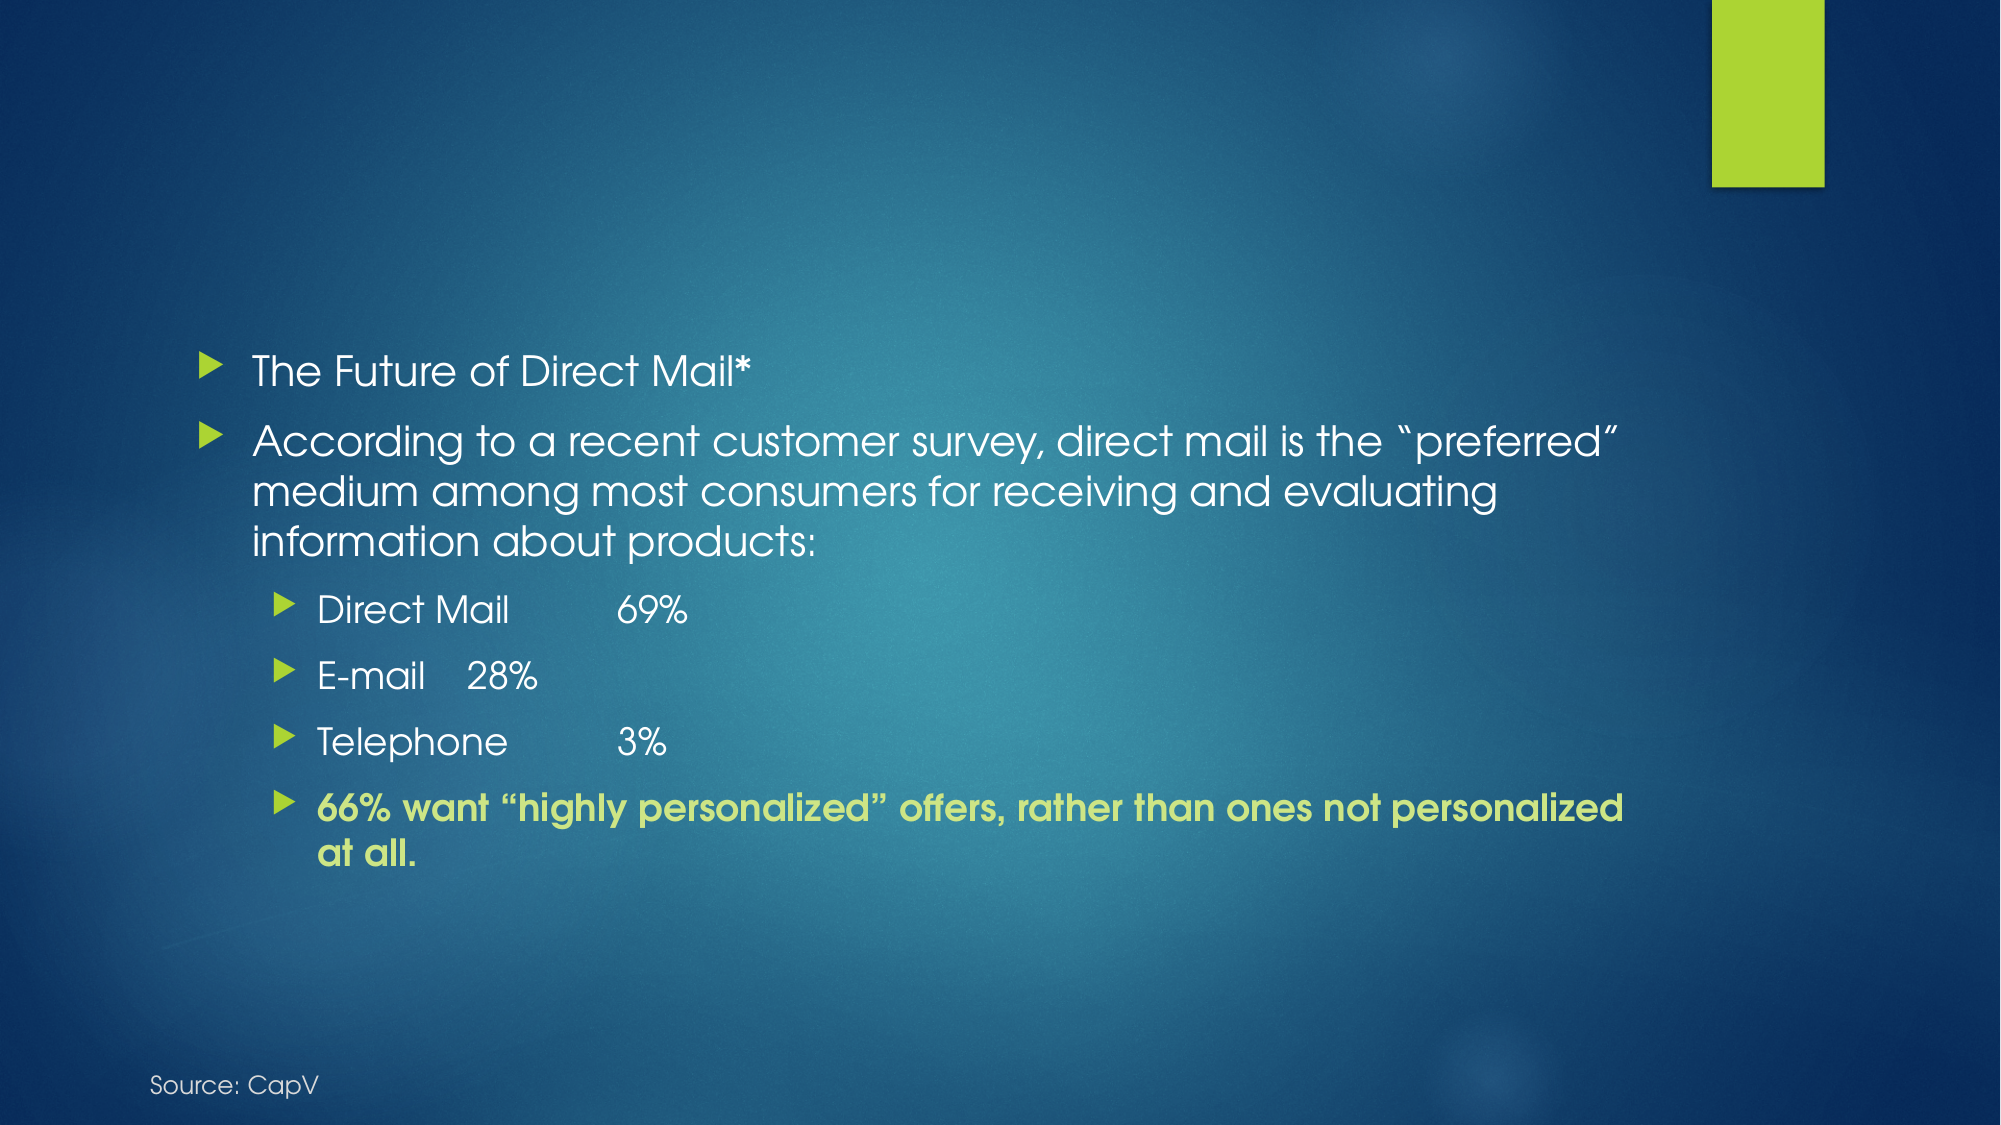

The Future of Direct Mail*
According to a recent customer survey, direct mail is the “preferred” medium among most consumers for receiving and evaluating information about products:
Direct Mail	69%
E-mail	28%
Telephone	3%
66% want “highly personalized” offers, rather than ones not personalized at all.
Source: CapV